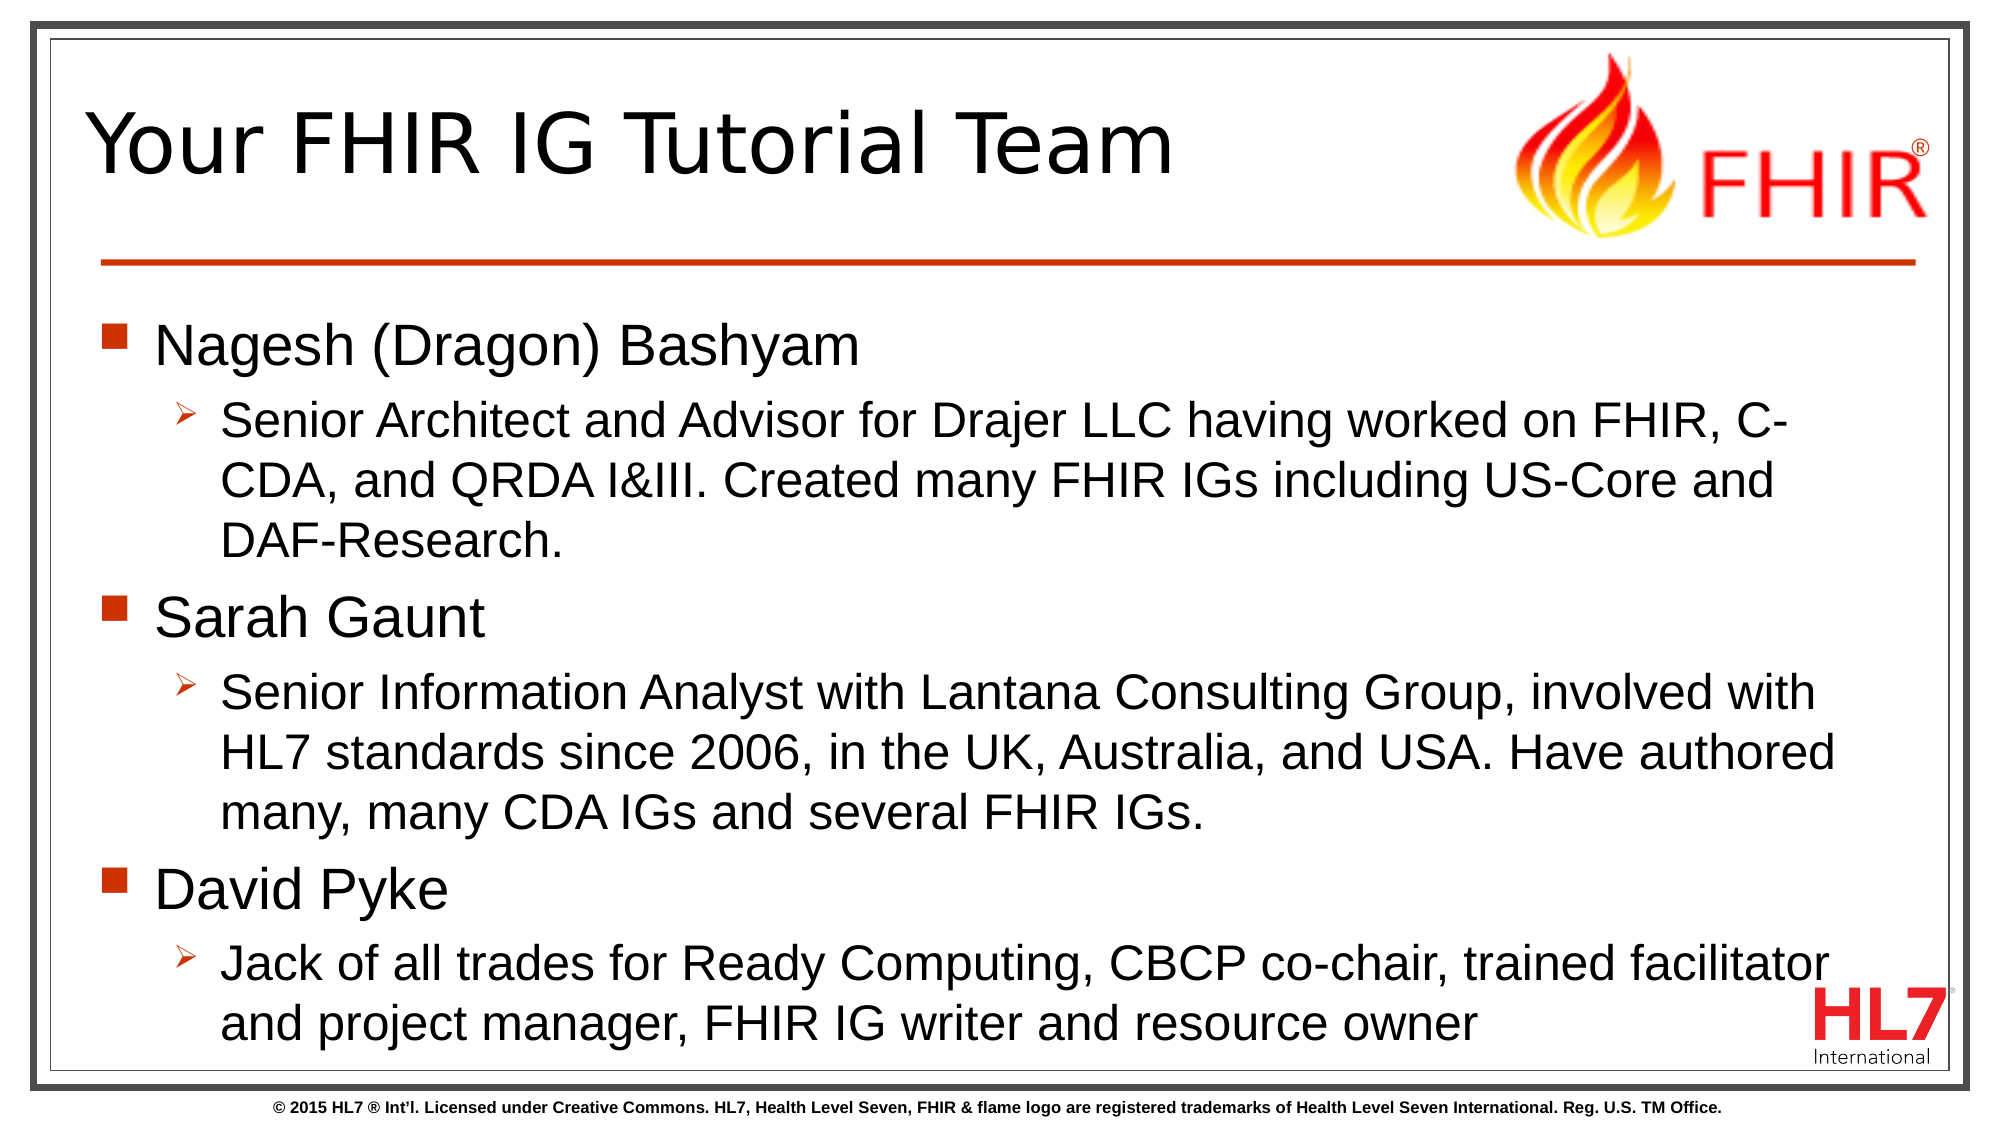

# Your FHIR IG Tutorial Team
Nagesh (Dragon) Bashyam
Senior Architect and Advisor for Drajer LLC having worked on FHIR, C-CDA, and QRDA I&III. Created many FHIR IGs including US-Core and DAF-Research.
Sarah Gaunt
Senior Information Analyst with Lantana Consulting Group, involved with HL7 standards since 2006, in the UK, Australia, and USA. Have authored many, many CDA IGs and several FHIR IGs.
David Pyke
Jack of all trades for Ready Computing, CBCP co-chair, trained facilitator and project manager, FHIR IG writer and resource owner